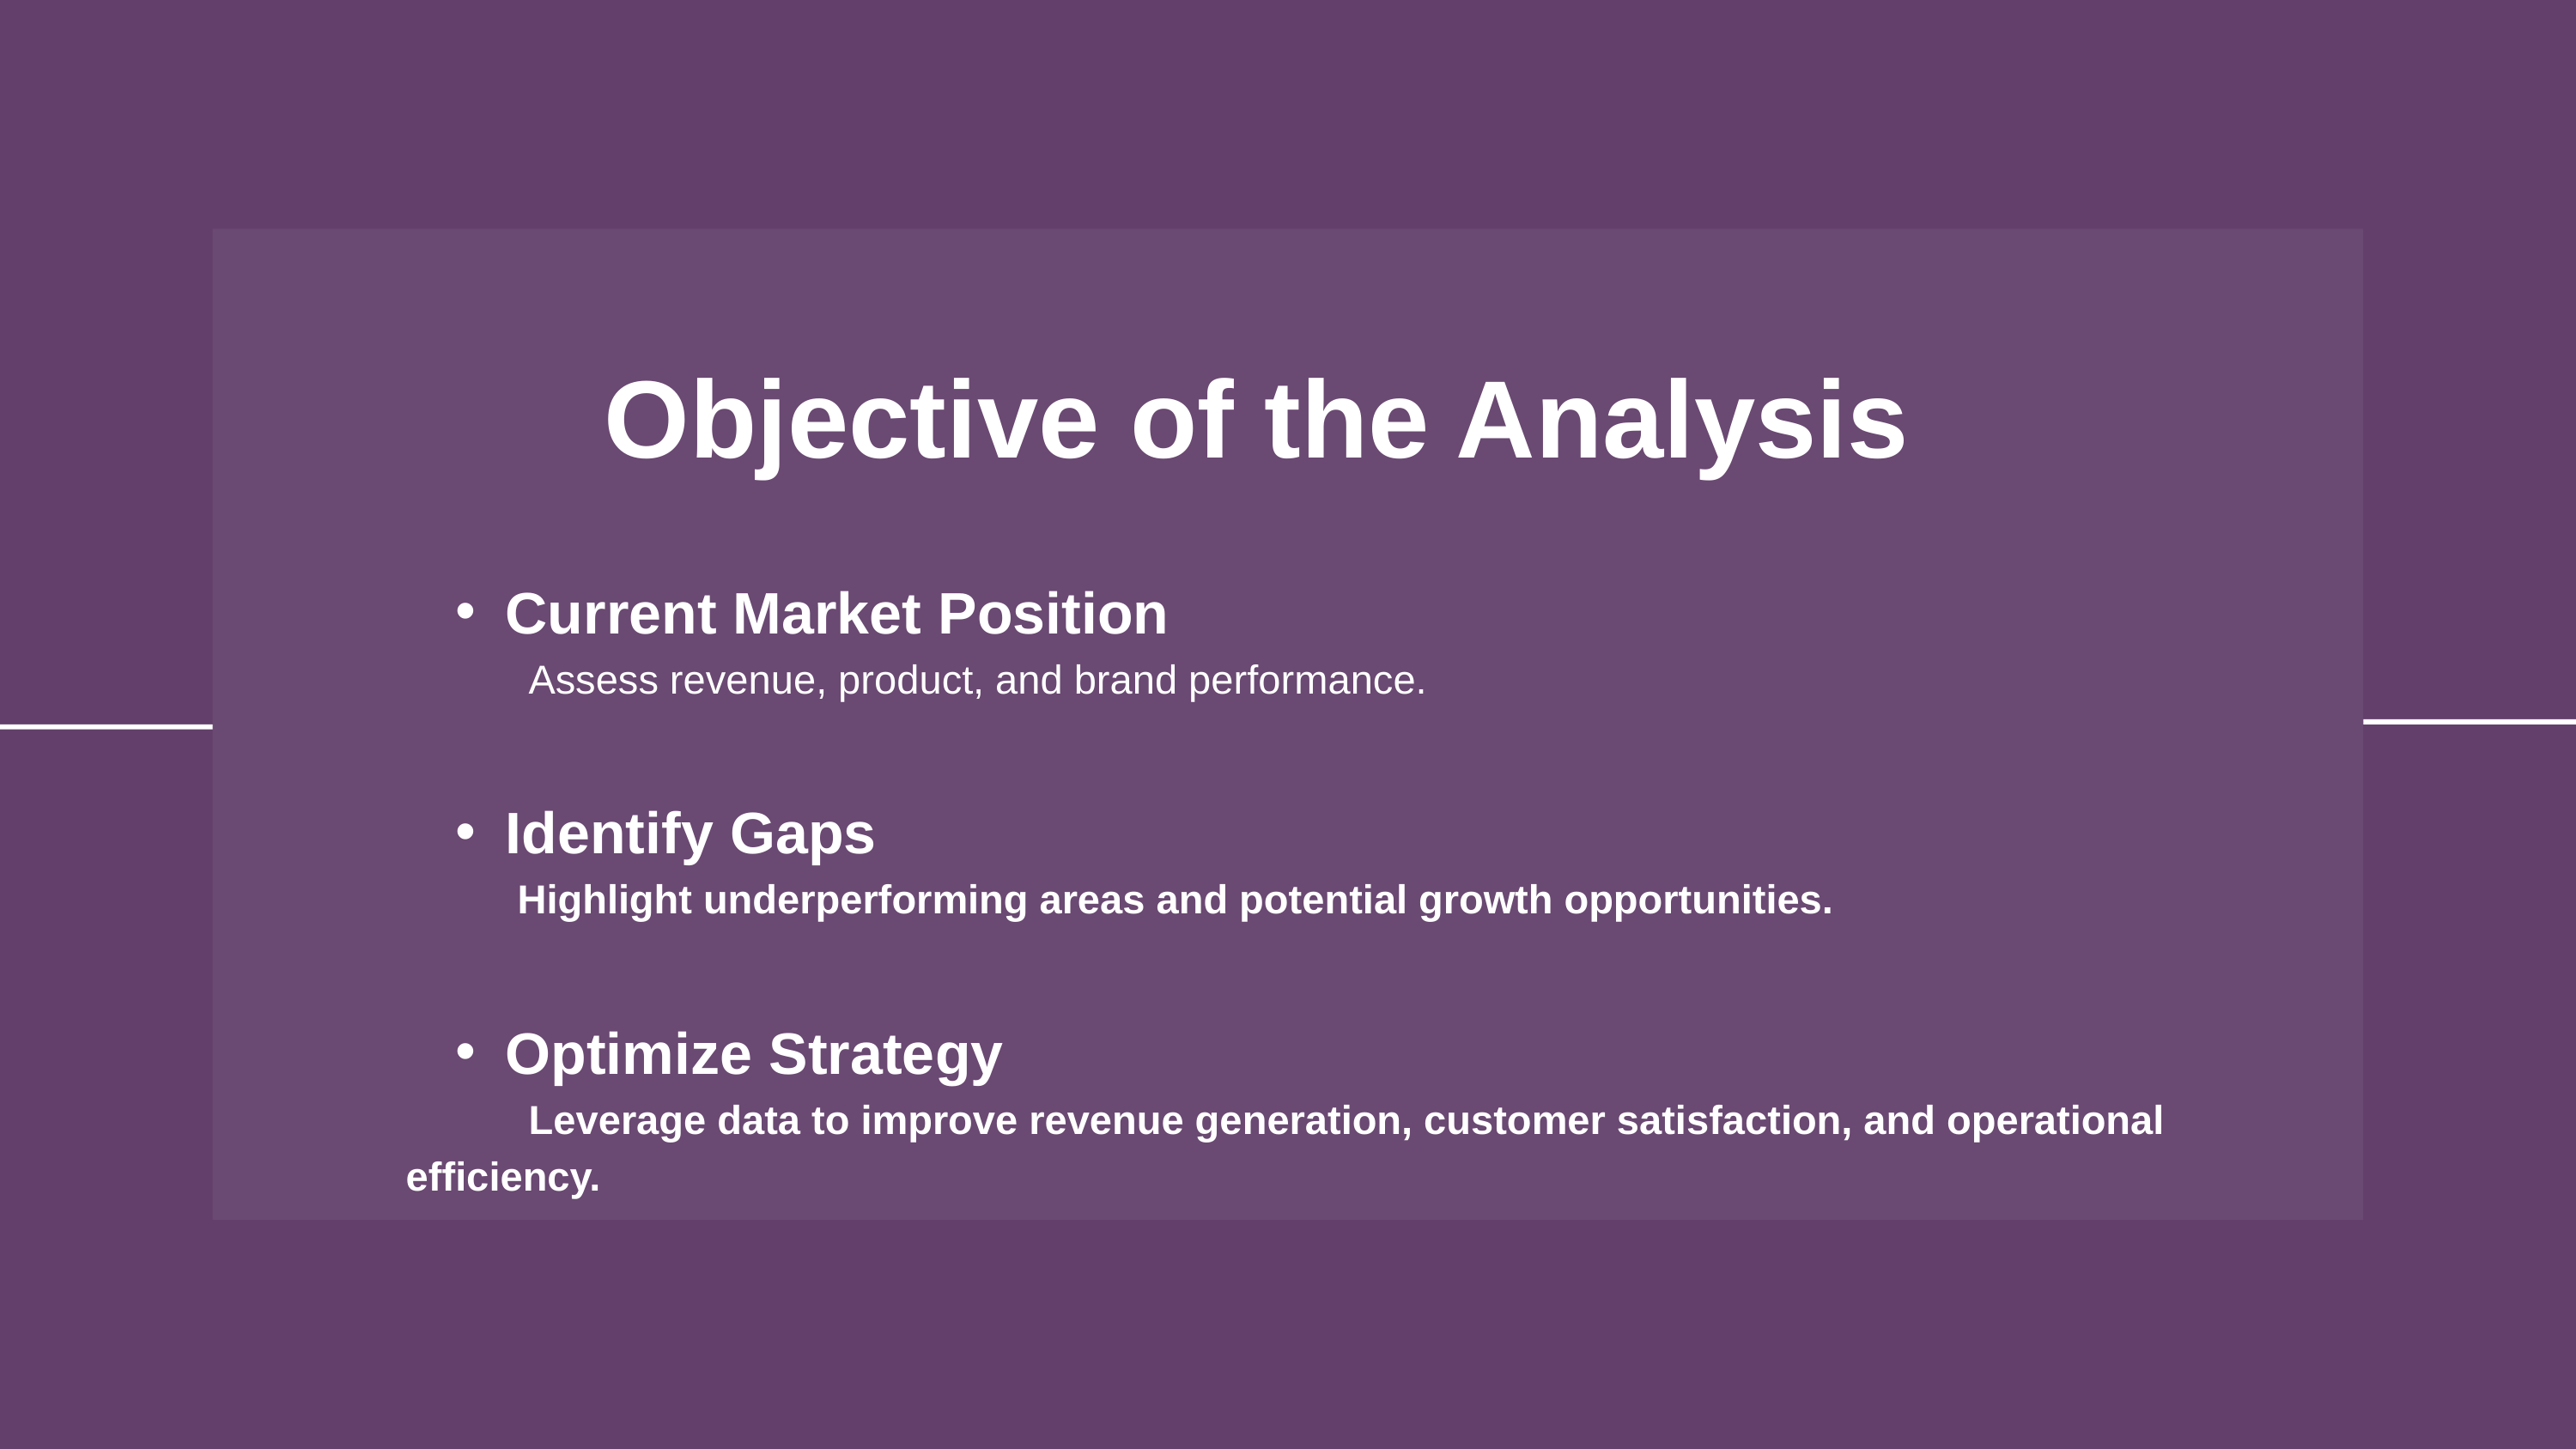

Objective of the Analysis
Current Market Position
           Assess revenue, product, and brand performance.

Identify Gaps
          Highlight underperforming areas and potential growth opportunities.

Optimize Strategy
           Leverage data to improve revenue generation, customer satisfaction, and operational efficiency.